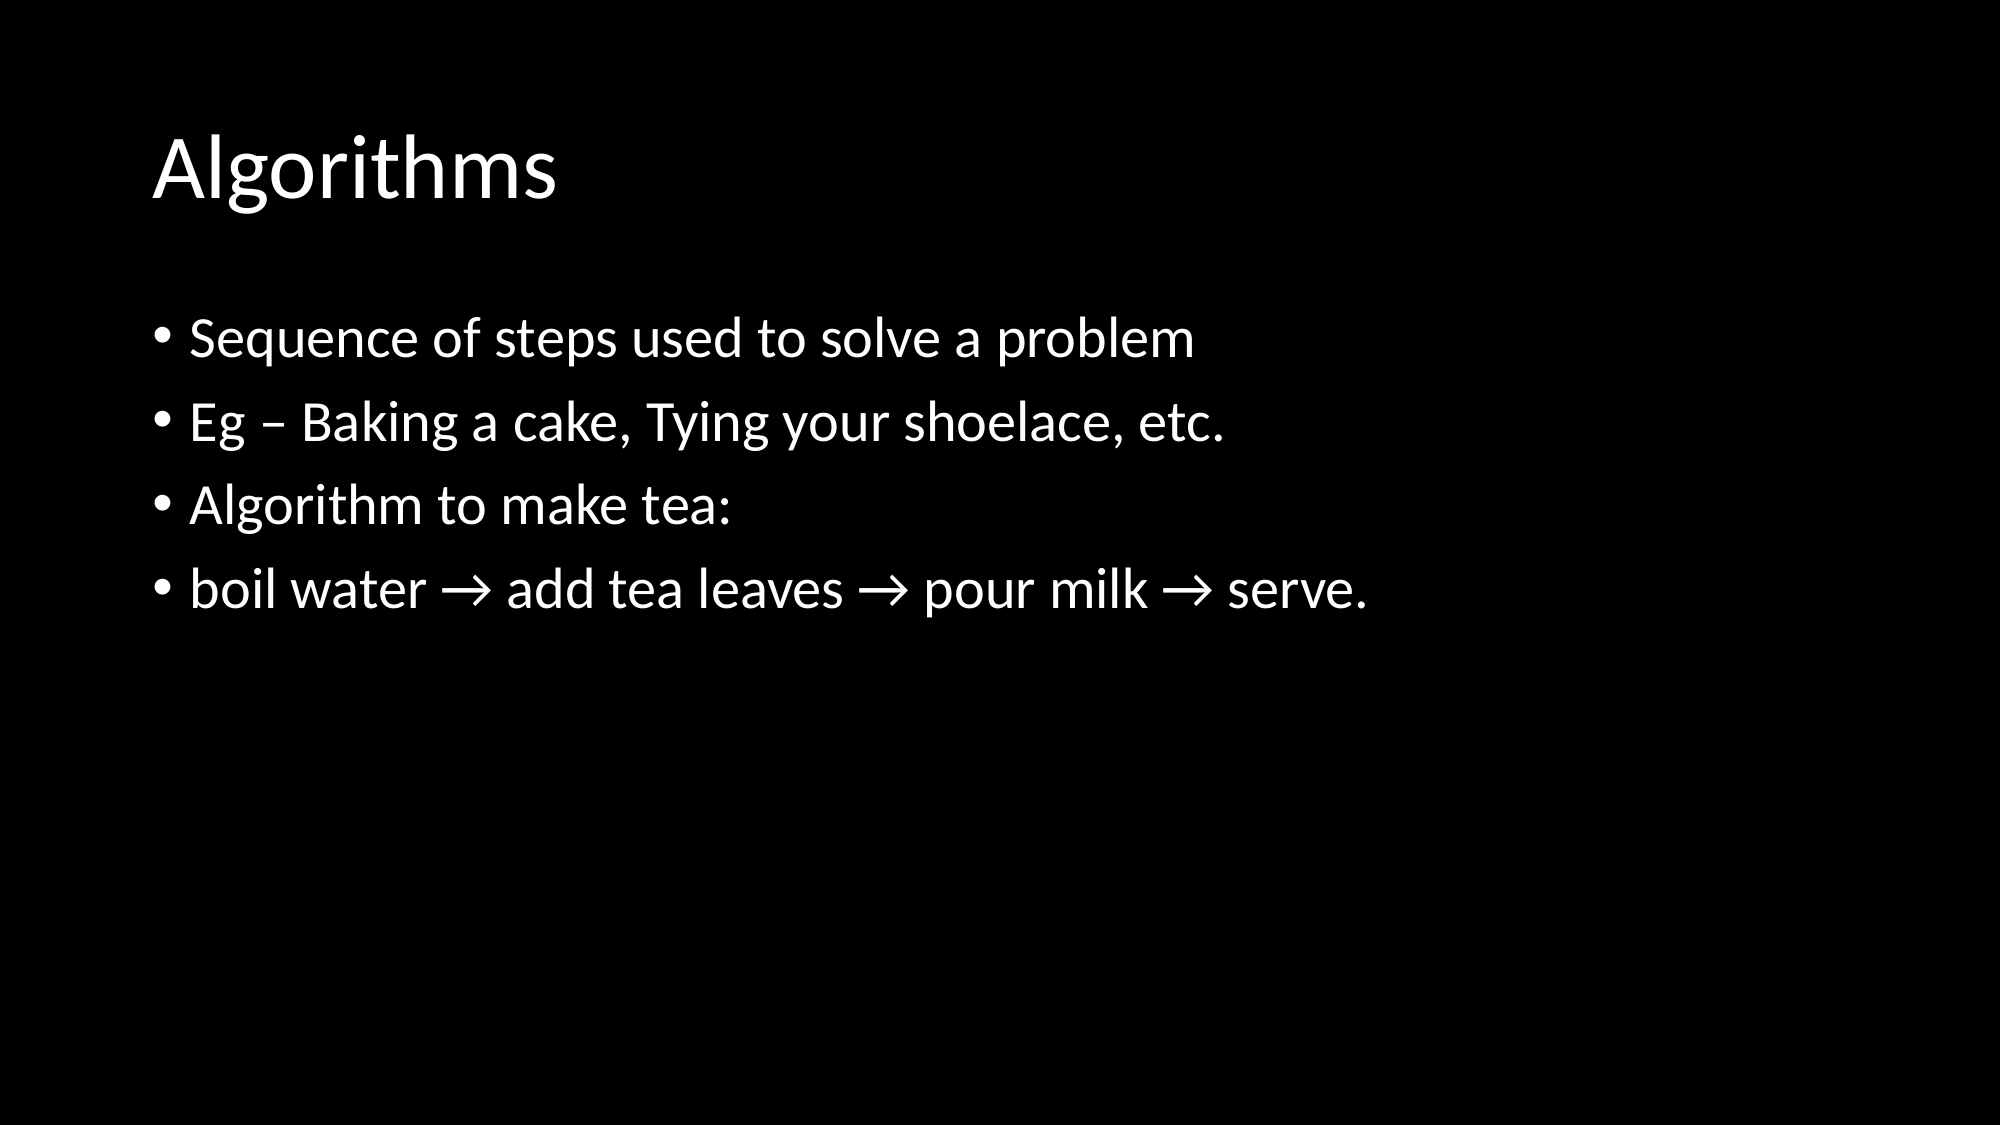

# Algorithms
Sequence of steps used to solve a problem
Eg – Baking a cake, Tying your shoelace, etc.
Algorithm to make tea:
boil water → add tea leaves → pour milk → serve.